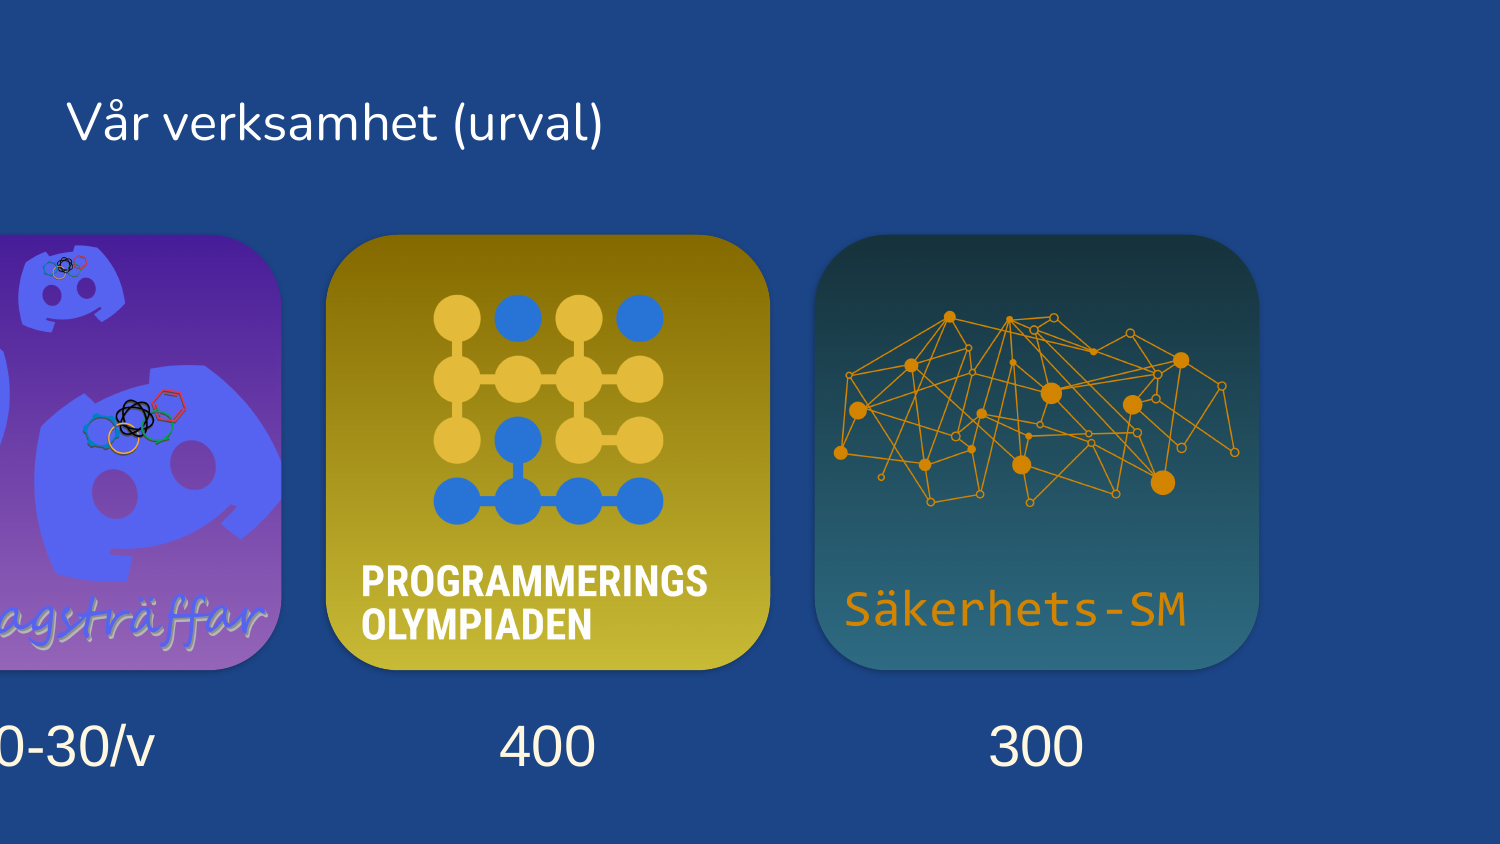

# Vår verksamhet (urval)
140
120
100
20
700
10-30/v
400
300